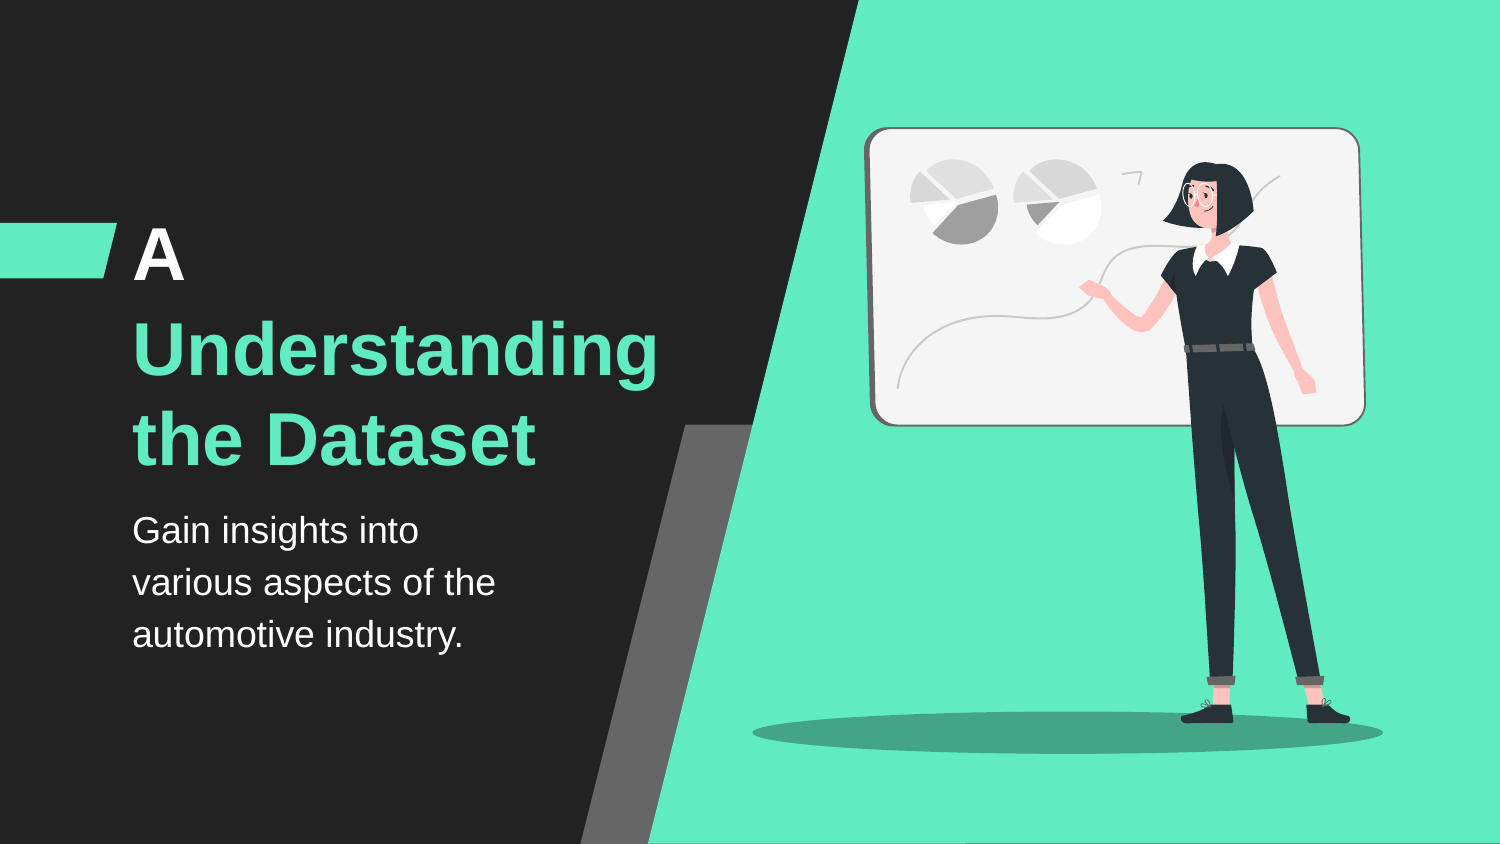

A

# Understanding the Dataset

Gain insights into various aspects of the automotive industry.